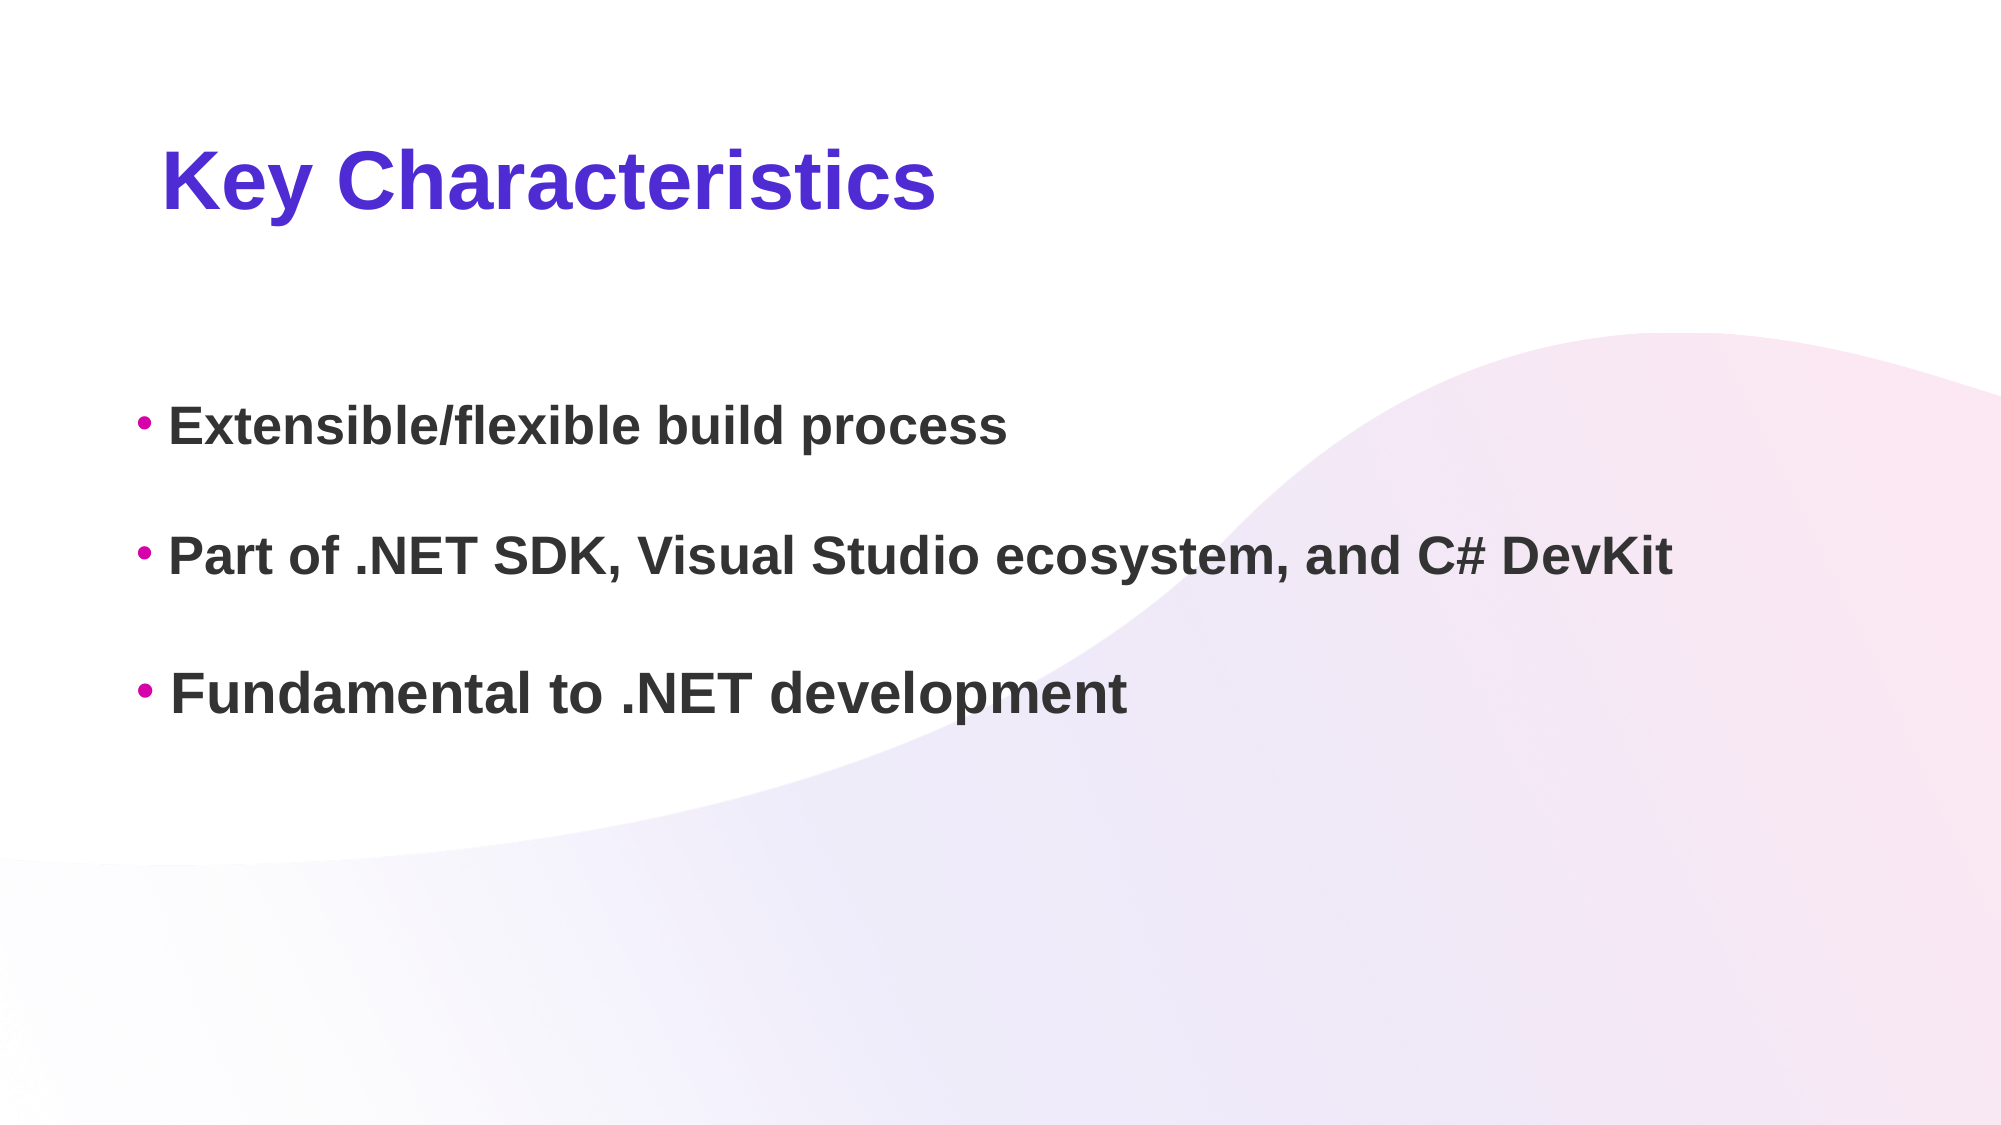

# Key Characteristics
 Extensible/flexible build process
 Part of .NET SDK, Visual Studio ecosystem, and C# DevKit
 Fundamental to .NET development